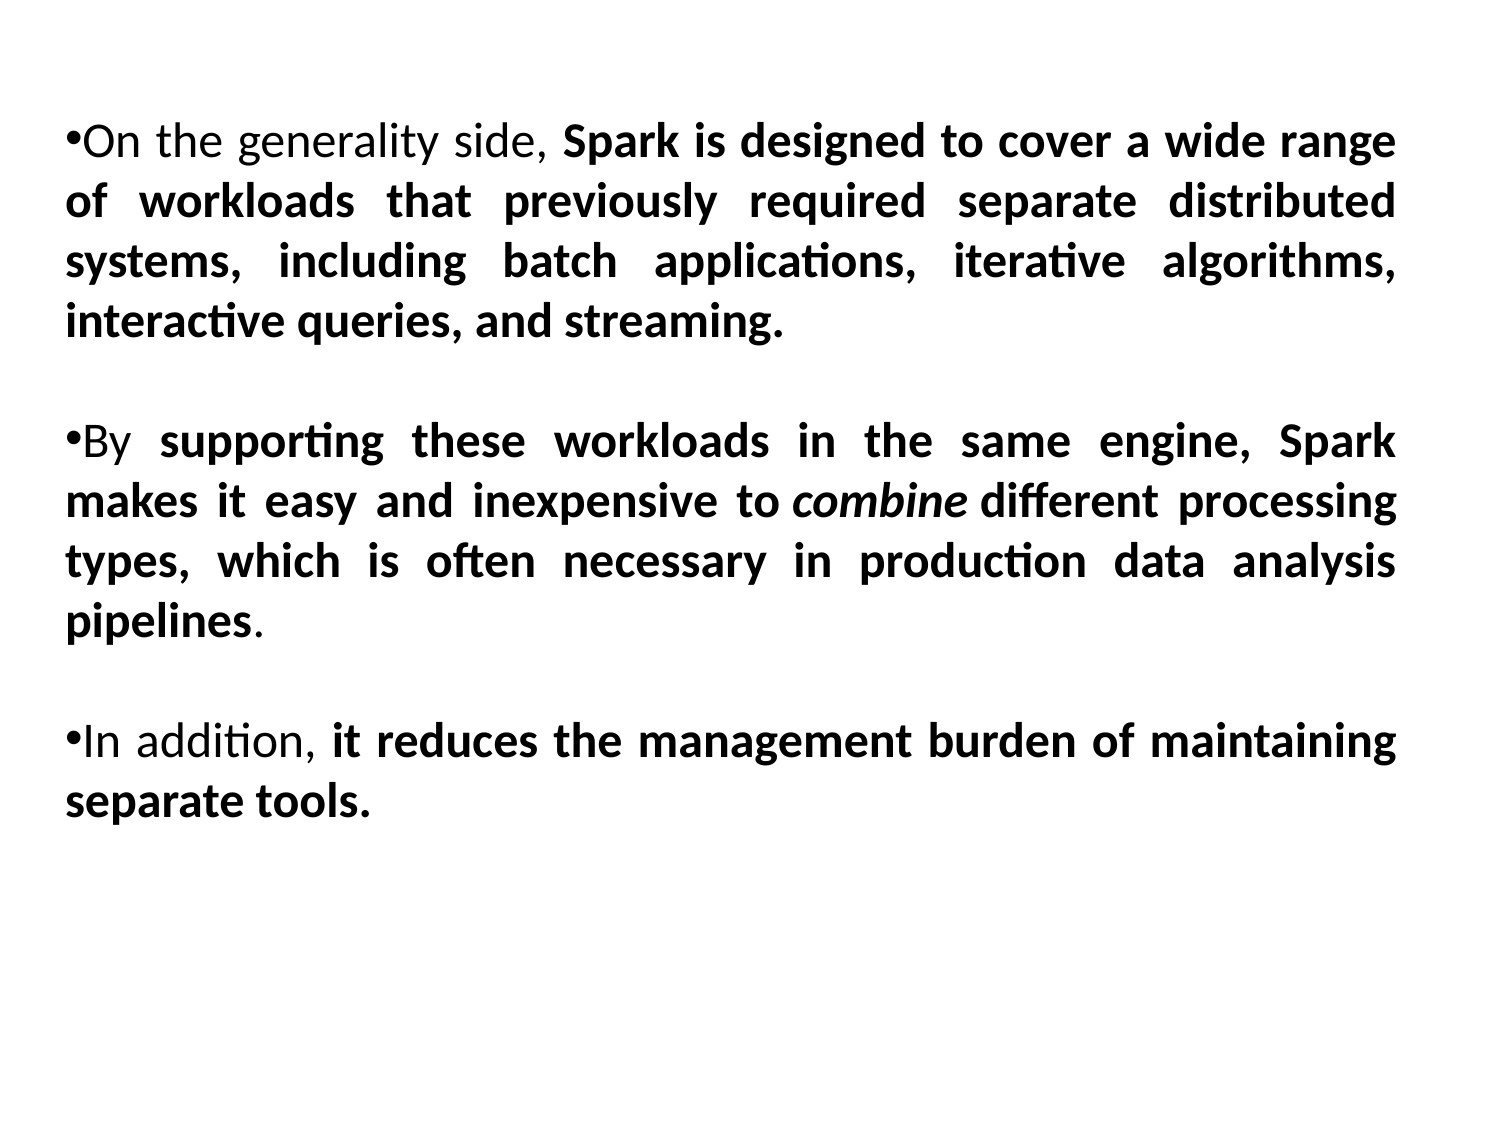

On the generality side, Spark is designed to cover a wide range of workloads that previously required separate distributed systems, including batch applications, iterative algorithms, interactive queries, and streaming.

By supporting these workloads in the same engine, Spark makes it easy and inexpensive to combine different processing types, which is often necessary in production data analysis pipelines.

In addition, it reduces the management burden of maintaining separate tools.